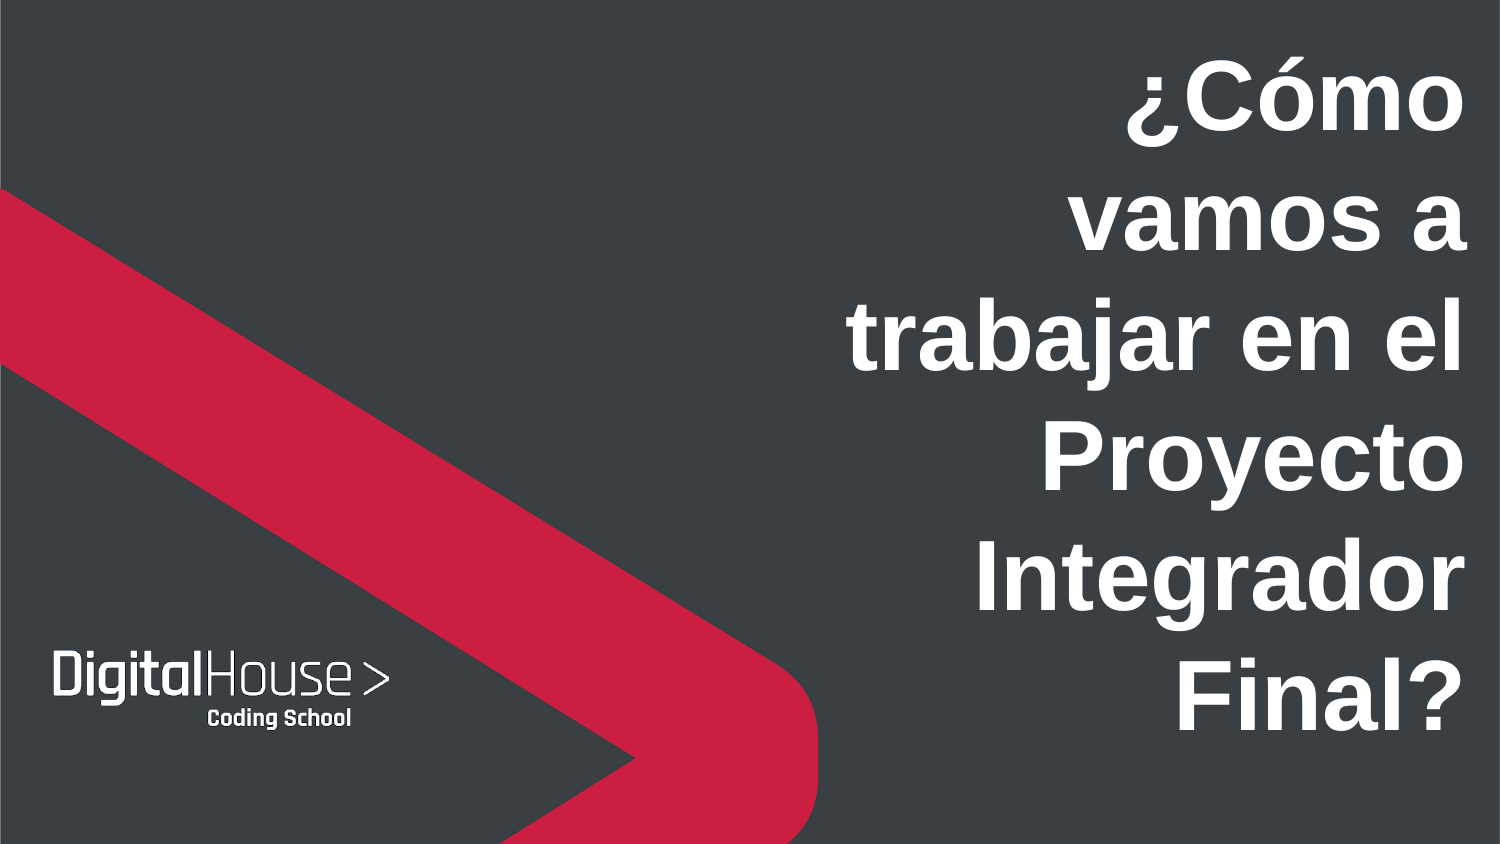

# ¿Cómo vamos a trabajar en el Proyecto Integrador Final?